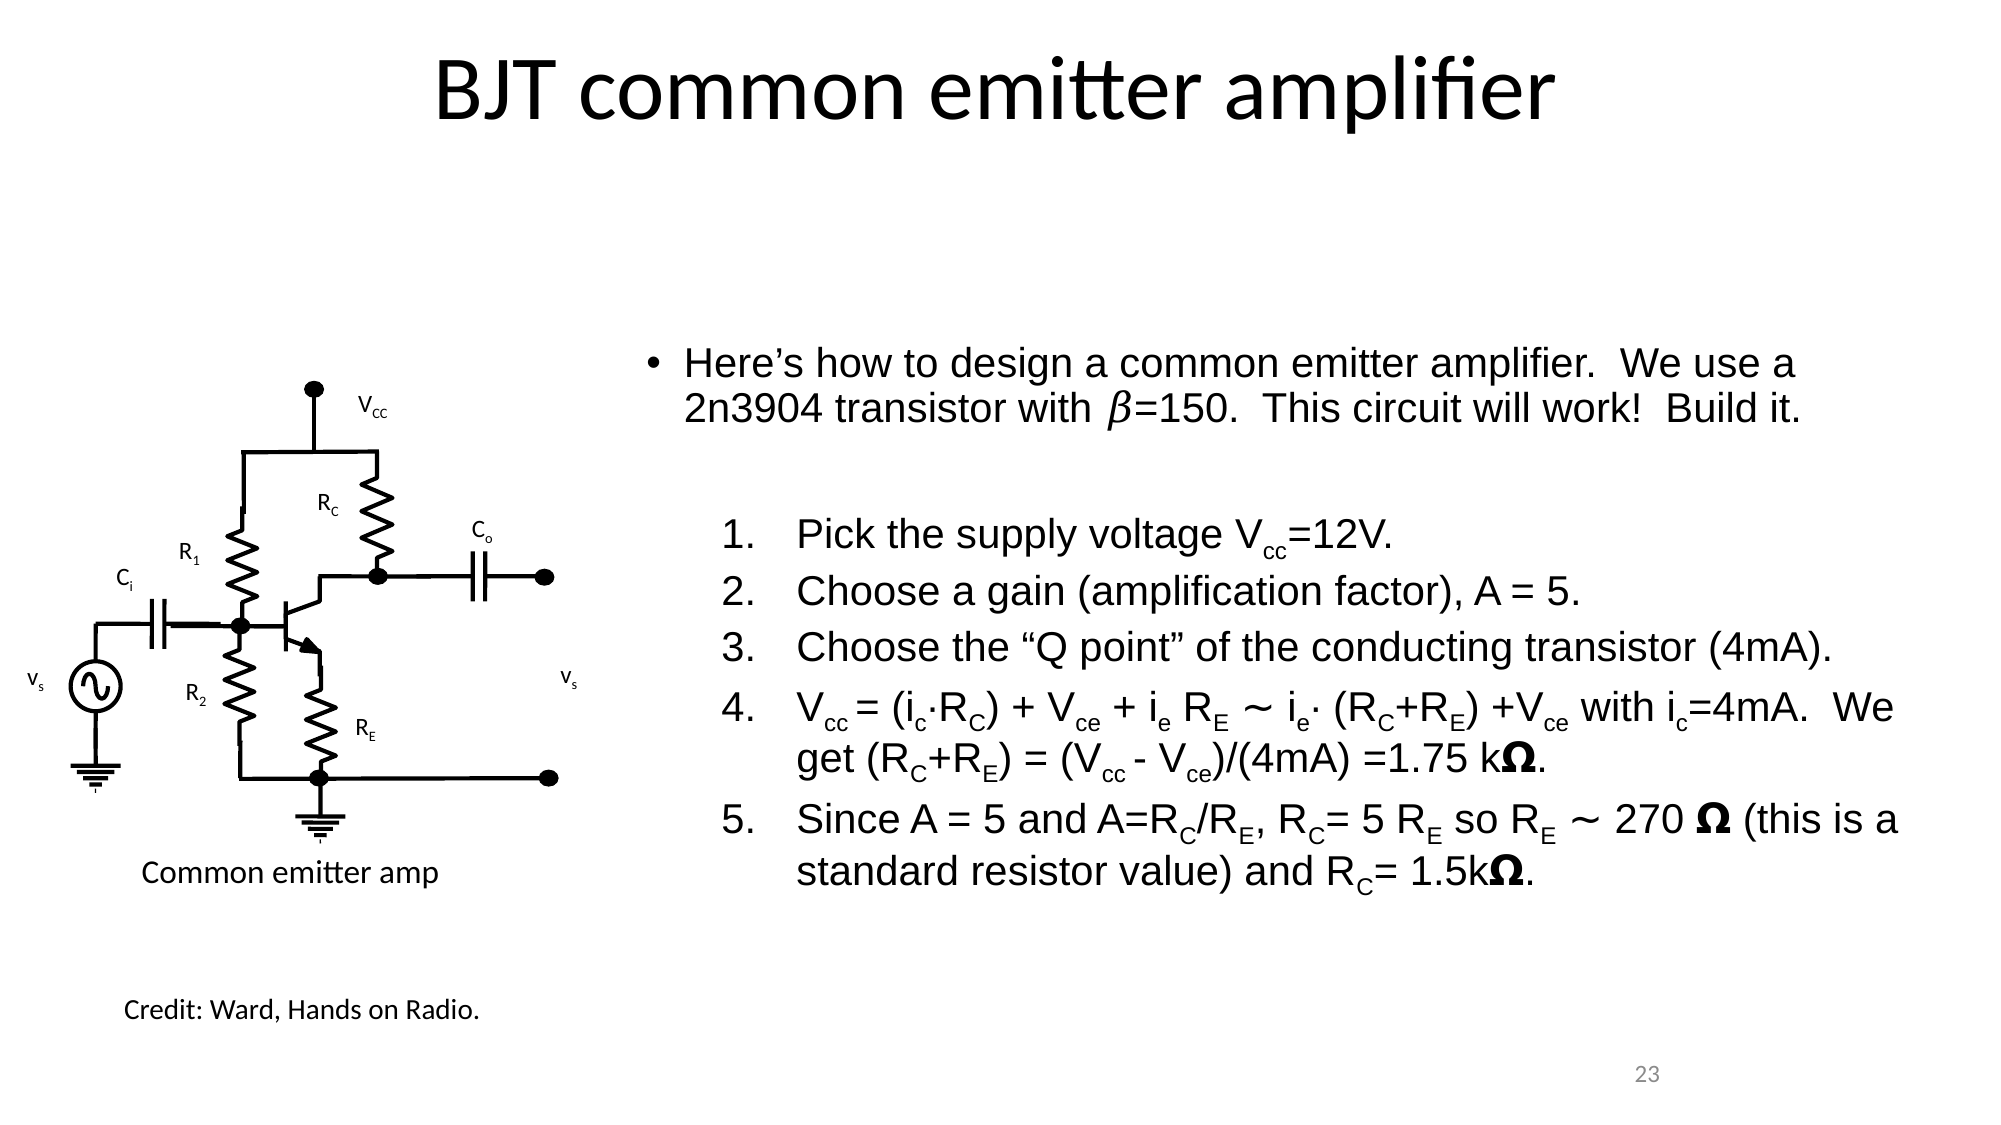

# BJT common emitter amplifier
Here’s how to design a common emitter amplifier.  We use a 2n3904 transistor with 𝛽=150.  This circuit will work!  Build it.

Pick the supply voltage Vcc=12V.
Choose a gain (amplification factor), A = 5.
Choose the “Q point” of the conducting transistor (4mA).
Vcc = (ic∙RC) + Vce + ie RE ∼ ie∙ (RC+RE) +Vce with ic=4mA.  We get (RC+RE) = (Vcc - Vce)/(4mA) =1.75 k𝝮.
Since A = 5 and A=RC/RE, RC= 5 RE so RE ∼ 270 𝝮 (this is a standard resistor value) and RC= 1.5k𝝮.

VCC

RC
Co

R1
Ci

vs
vs

R2
RE

Common emitter amp
Credit: Ward, Hands on Radio.
23